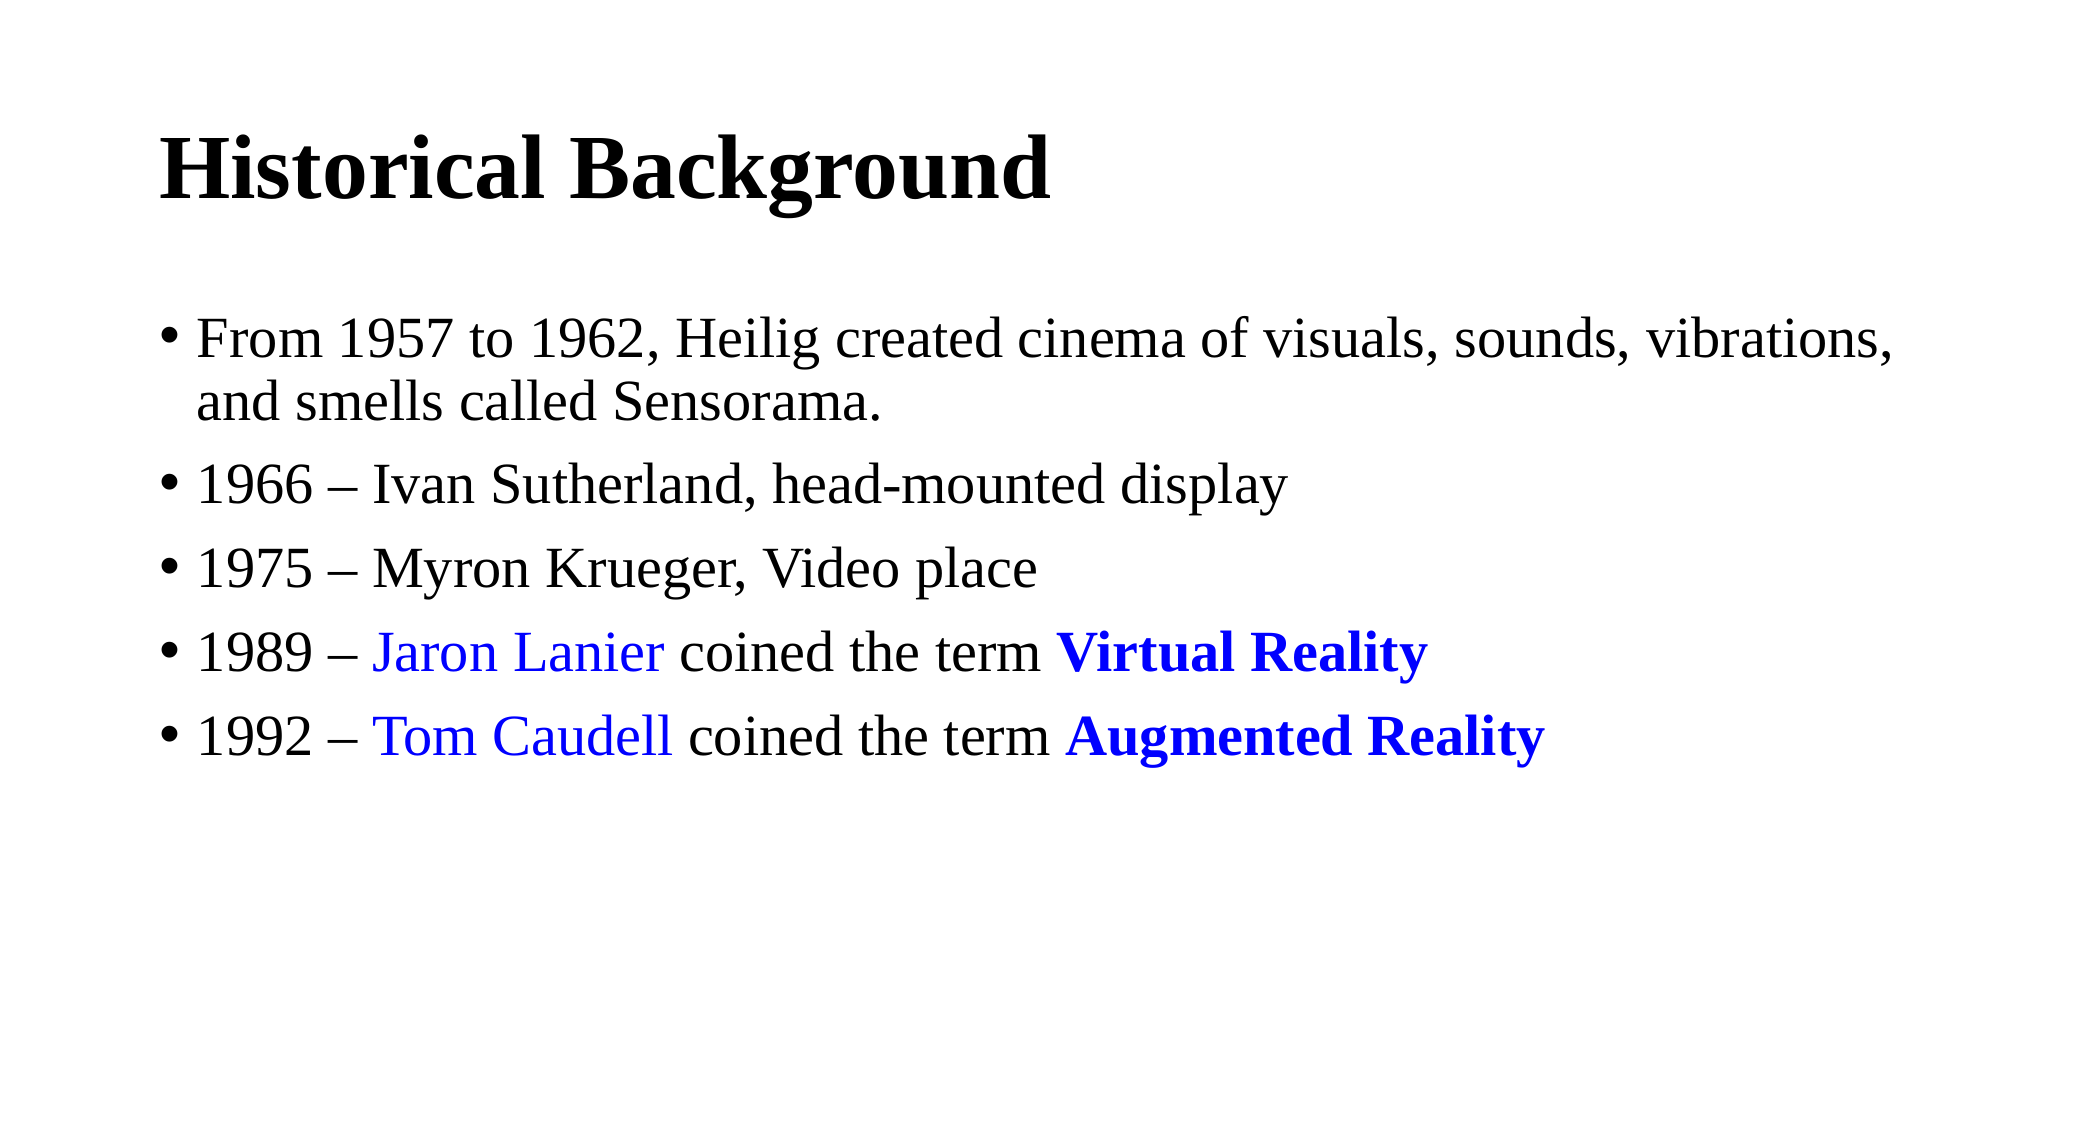

# Historical Background
From 1957 to 1962, Heilig created cinema of visuals, sounds, vibrations, and smells called Sensorama.
1966 – Ivan Sutherland, head-mounted display
1975 – Myron Krueger, Video place
1989 – Jaron Lanier coined the term Virtual Reality
1992 – Tom Caudell coined the term Augmented Reality